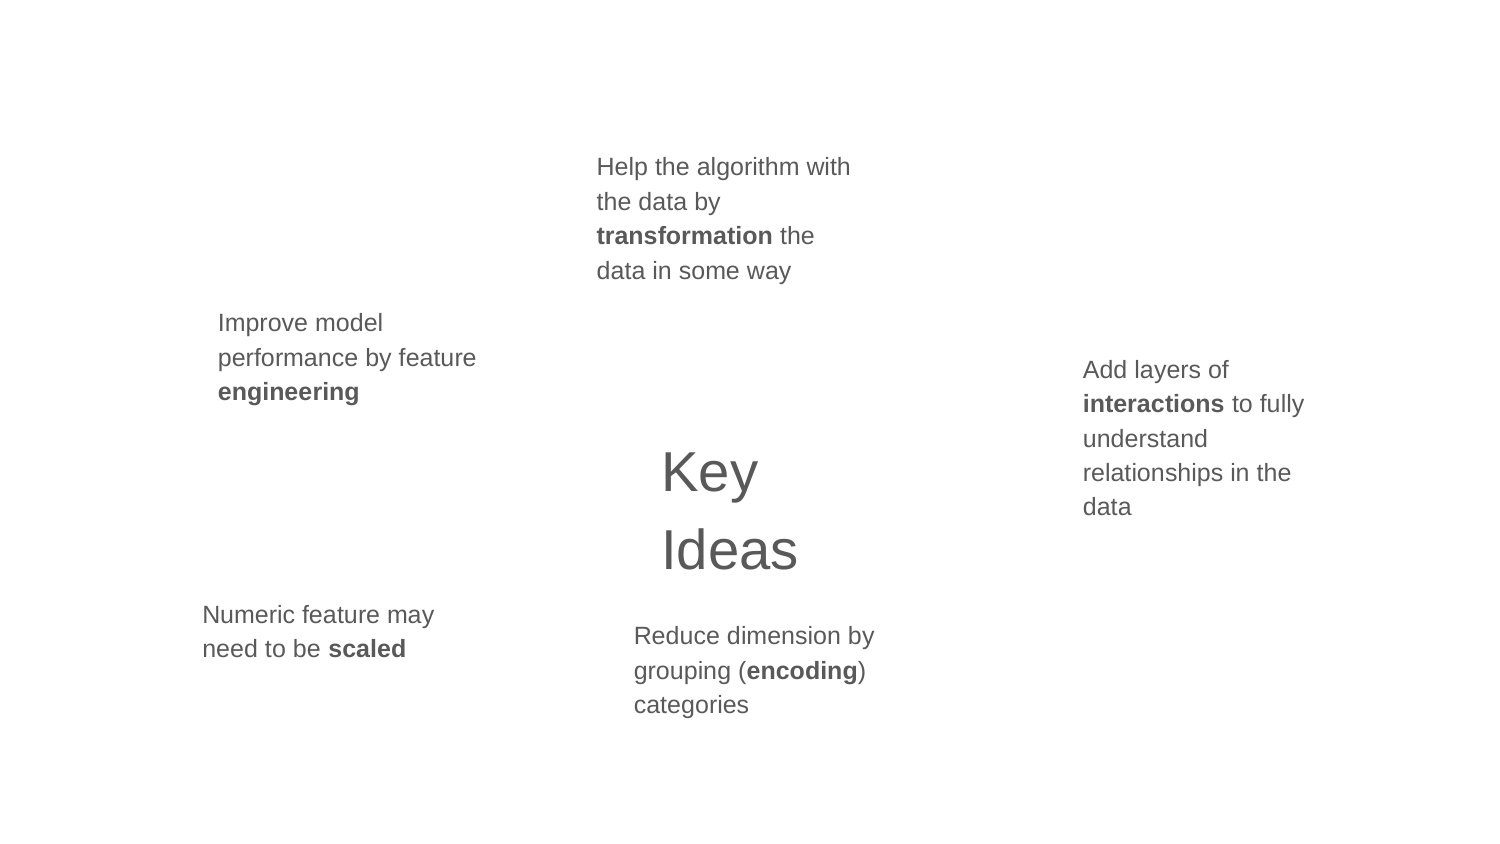

Help the algorithm with the data by transformation the data in some way
Improve model performance by feature engineering
Add layers of interactions to fully understand relationships in the data
Key Ideas
Numeric feature may need to be scaled
Reduce dimension by grouping (encoding) categories